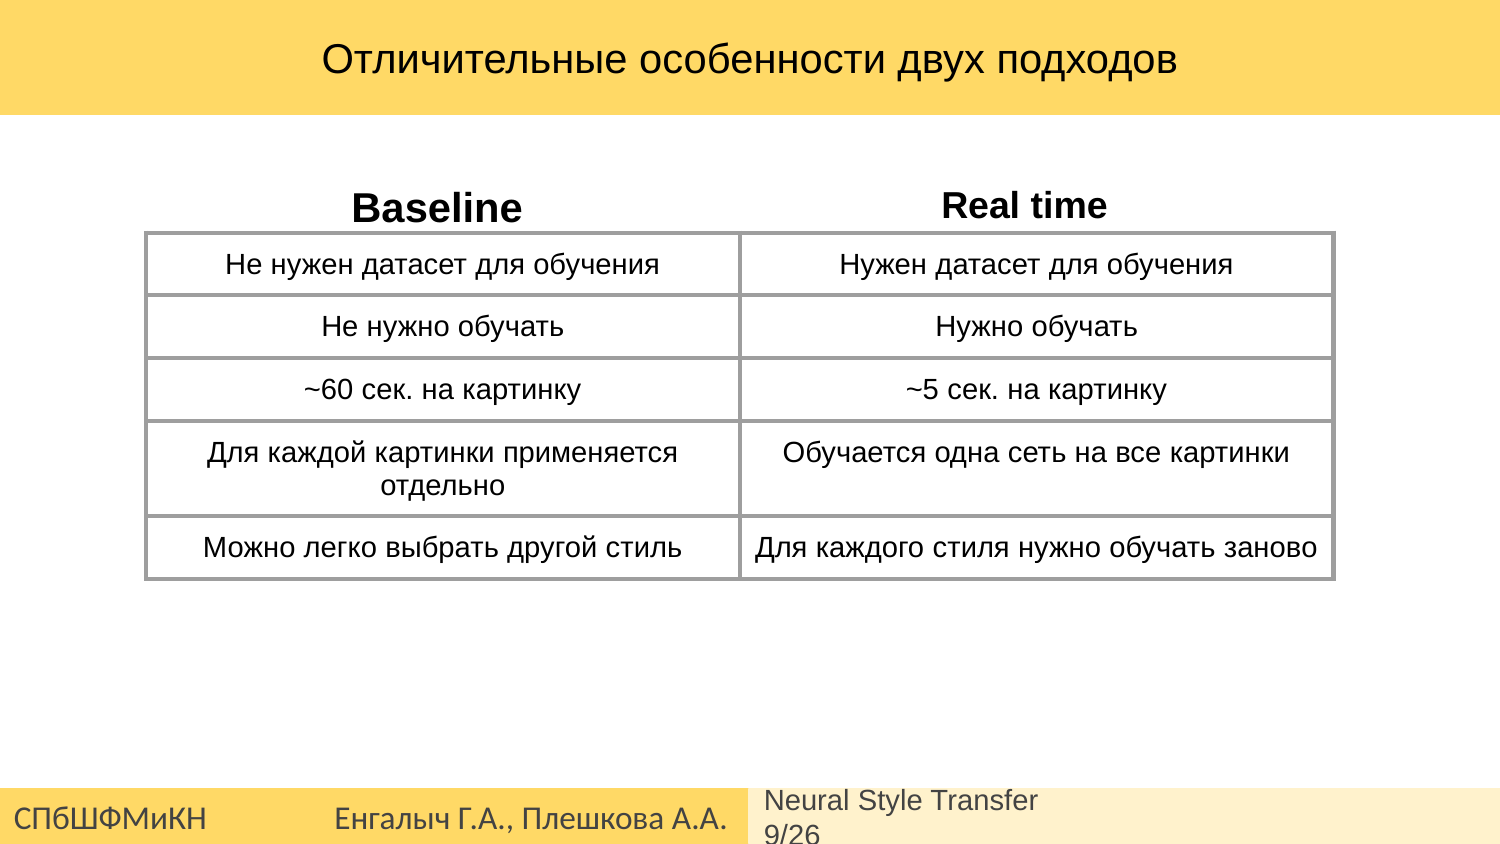

#
Отличительные особенности двух подходов

Baseline
Real time
| Не нужен датасет для обучения | Нужен датасет для обучения |
| --- | --- |
| Не нужно обучать | Нужно обучать |
| ~60 сек. на картинку | ~5 сек. на картинку |
| Для каждой картинки применяется отдельно | Обучается одна сеть на все картинки |
| Можно легко выбрать другой стиль | Для каждого стиля нужно обучать заново |
СПбШФМиКН                 Енгалыч Г.А., Плешкова А.А.
Neural Style Transfer                                                9/26